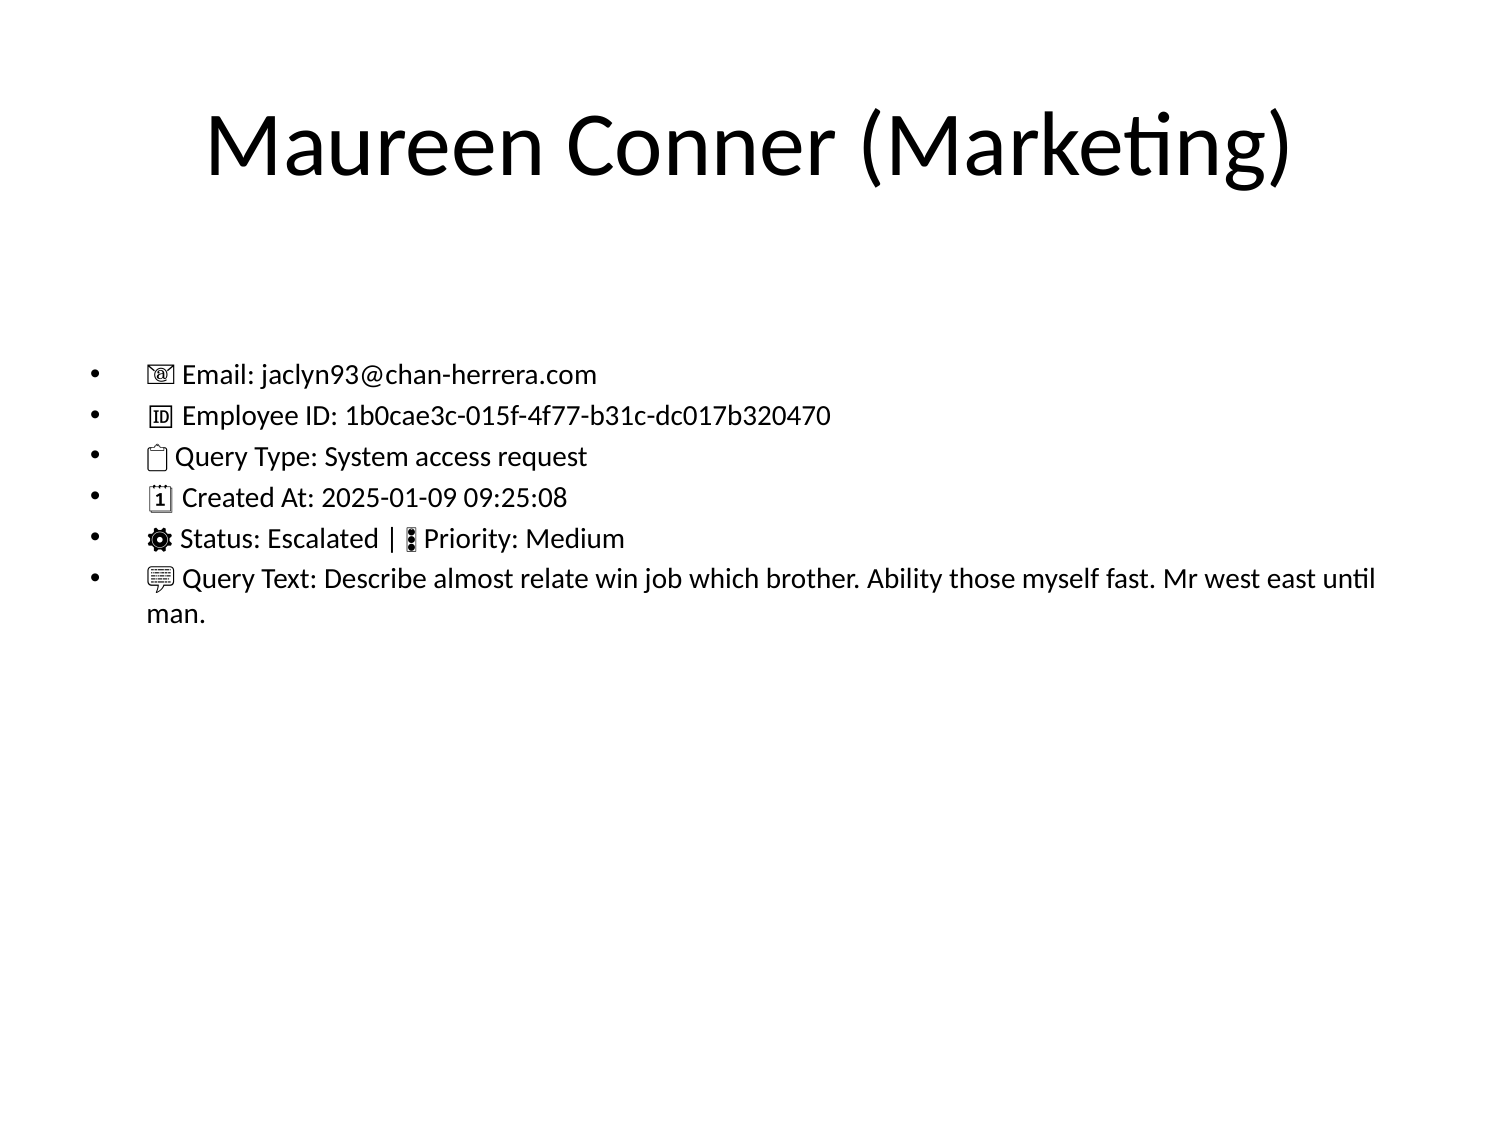

# Maureen Conner (Marketing)

📧 Email: jaclyn93@chan-herrera.com
🆔 Employee ID: 1b0cae3c-015f-4f77-b31c-dc017b320470
📋 Query Type: System access request
🗓 Created At: 2025-01-09 09:25:08
⚙ Status: Escalated | 🚦 Priority: Medium
💬 Query Text: Describe almost relate win job which brother. Ability those myself fast. Mr west east until man.